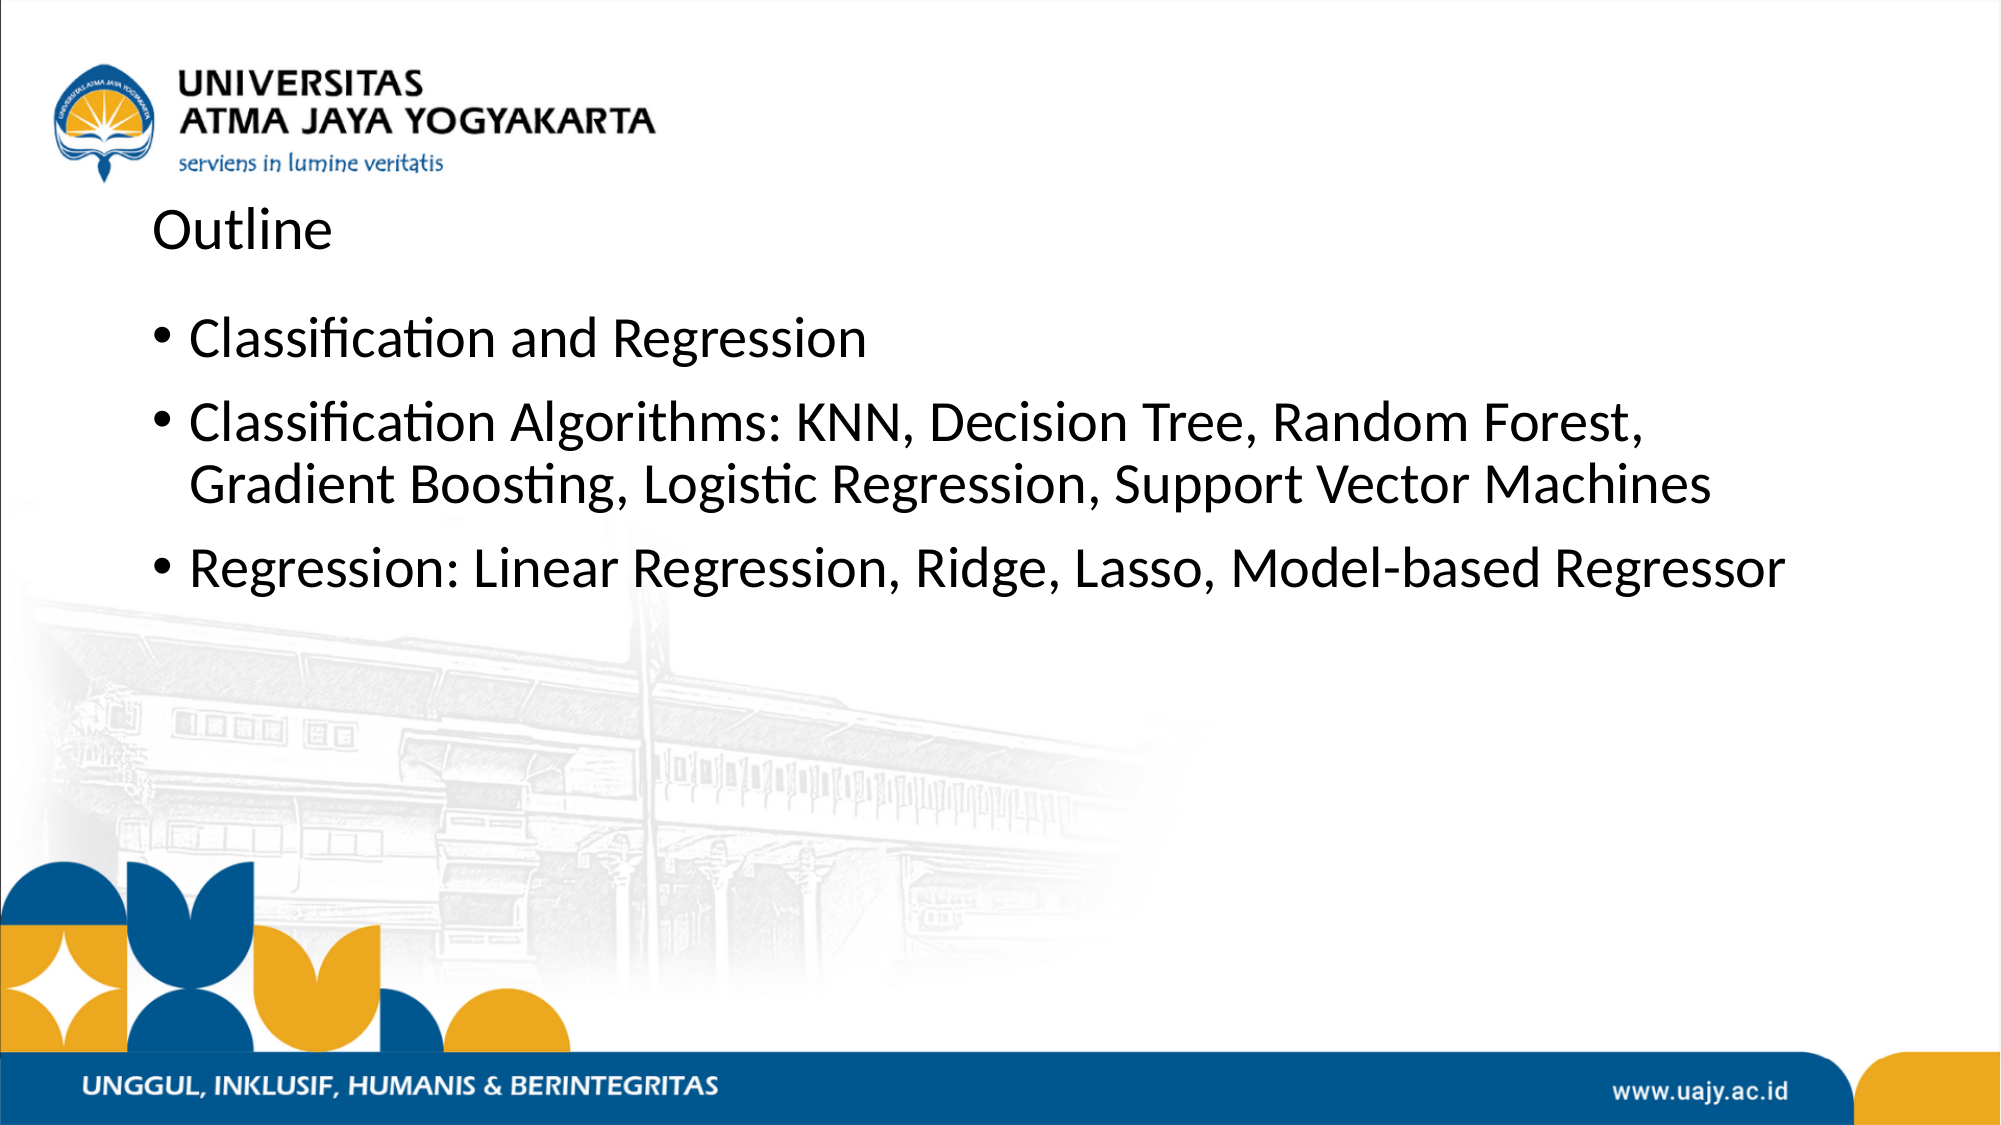

# Outline
Classification and Regression
Classification Algorithms: KNN, Decision Tree, Random Forest, Gradient Boosting, Logistic Regression, Support Vector Machines
Regression: Linear Regression, Ridge, Lasso, Model-based Regressor